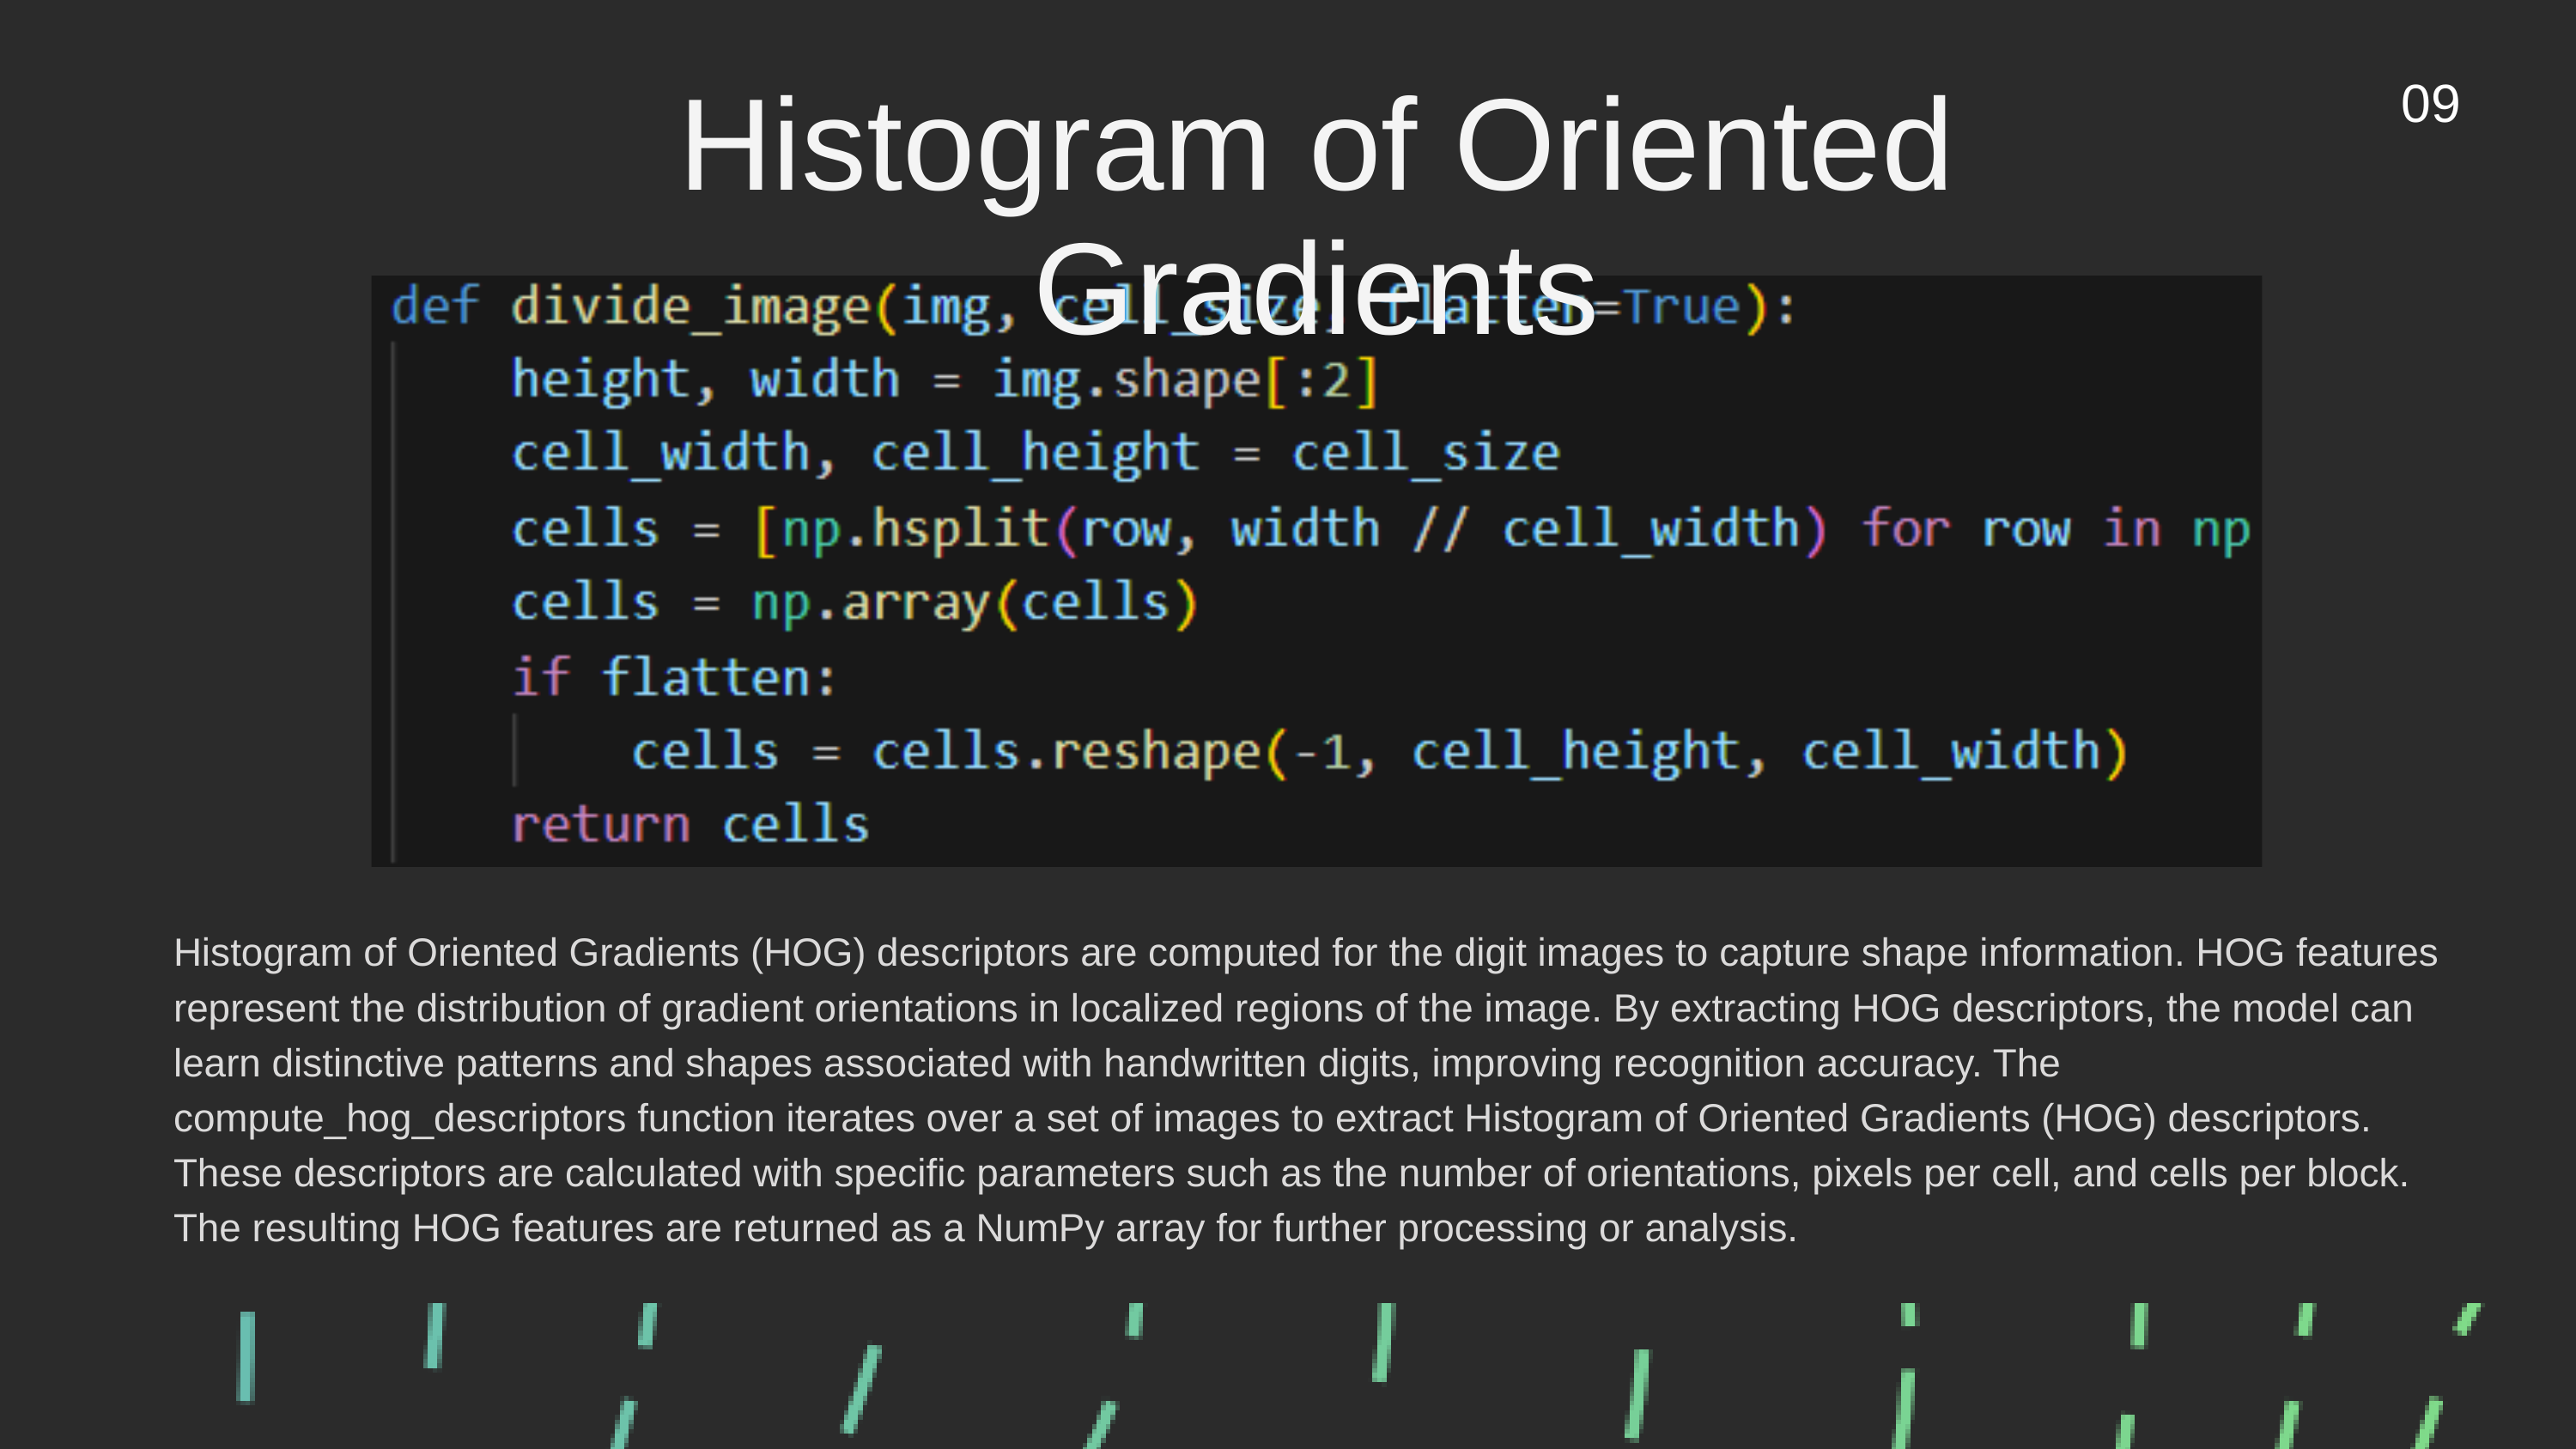

09
Histogram of Oriented Gradients

Histogram of Oriented Gradients (HOG) descriptors are computed for the digit images to capture shape information. HOG features represent the distribution of gradient orientations in localized regions of the image. By extracting HOG descriptors, the model can learn distinctive patterns and shapes associated with handwritten digits, improving recognition accuracy. The compute_hog_descriptors function iterates over a set of images to extract Histogram of Oriented Gradients (HOG) descriptors. These descriptors are calculated with specific parameters such as the number of orientations, pixels per cell, and cells per block. The resulting HOG features are returned as a NumPy array for further processing or analysis.